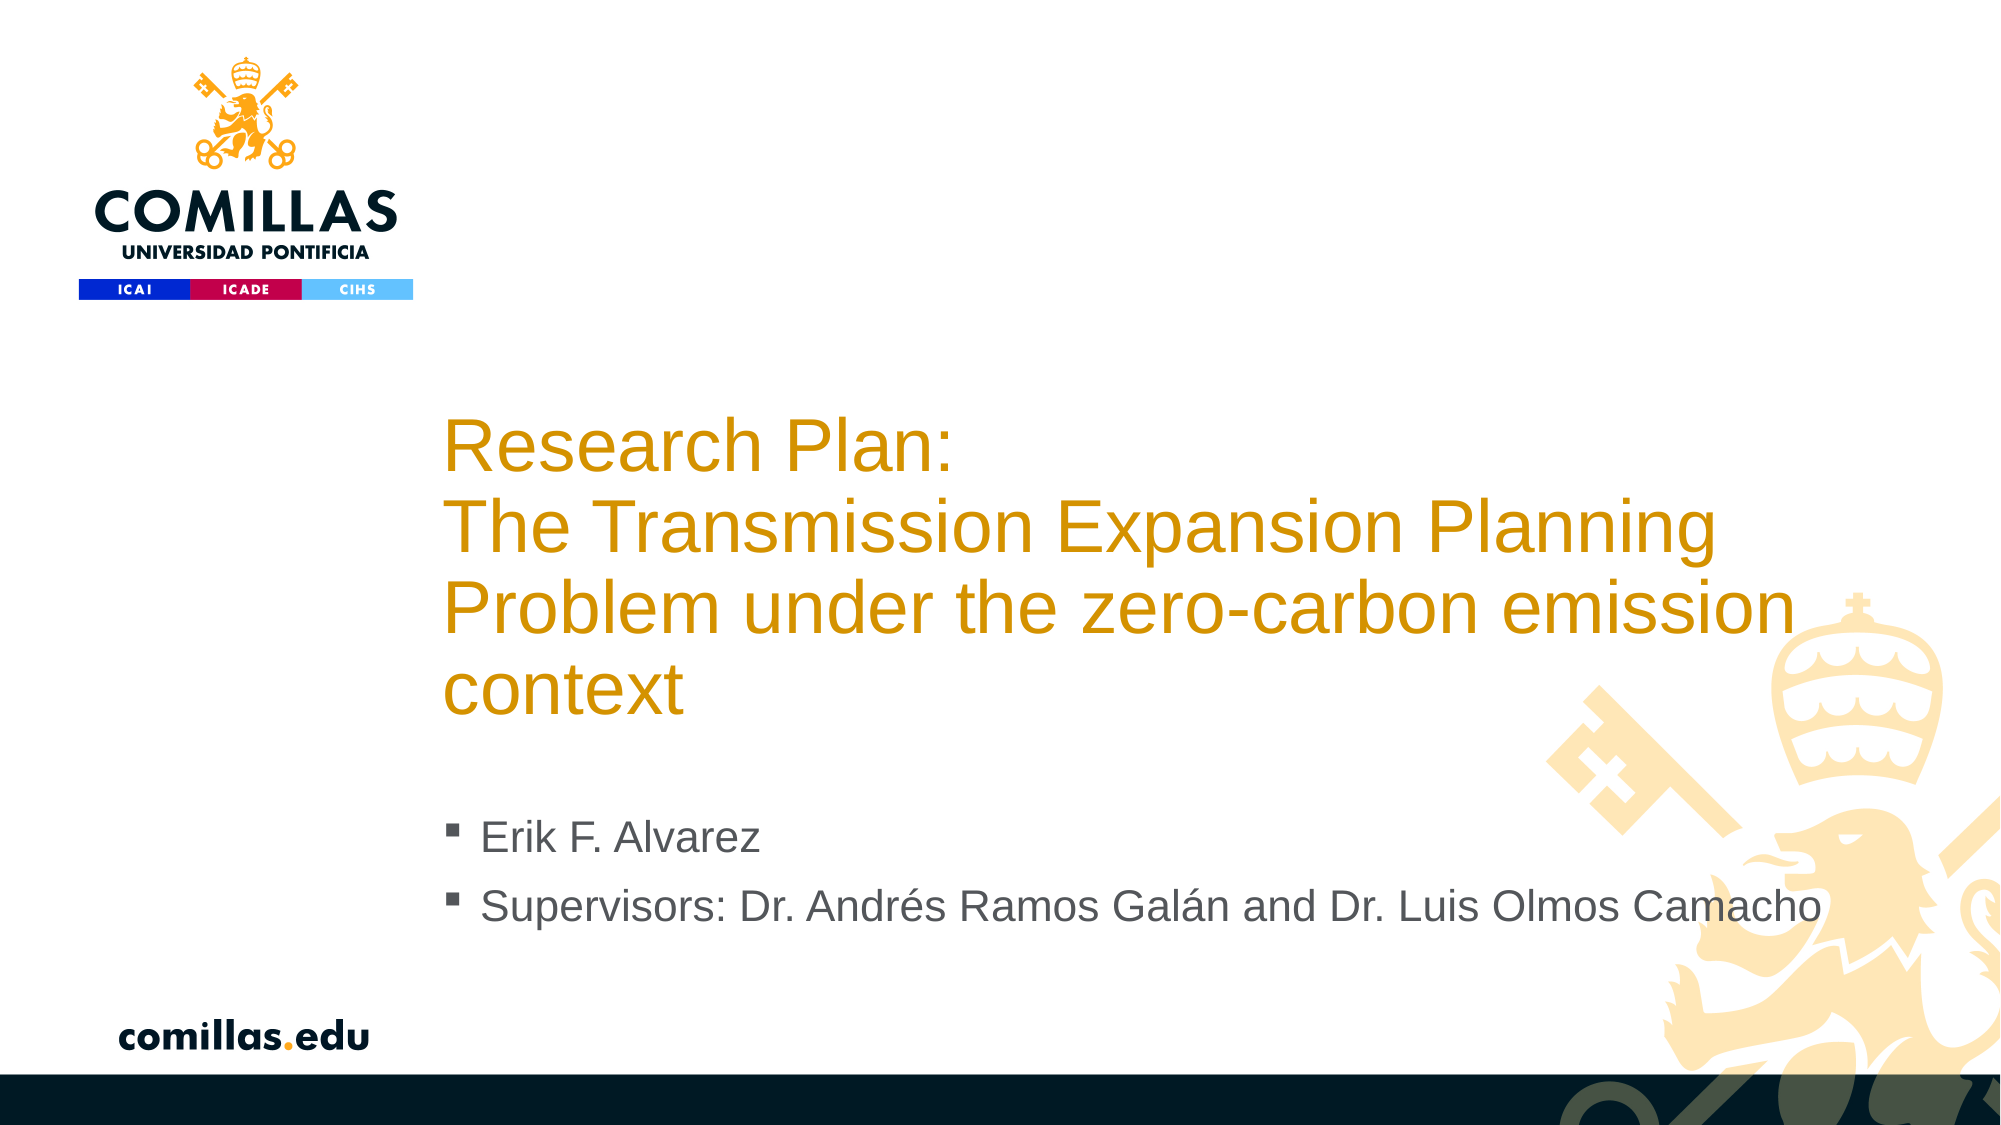

Research Plan:
The Transmission Expansion Planning Problem under the zero-carbon emission context
Erik F. Alvarez
Supervisors: Dr. Andrés Ramos Galán and Dr. Luis Olmos Camacho